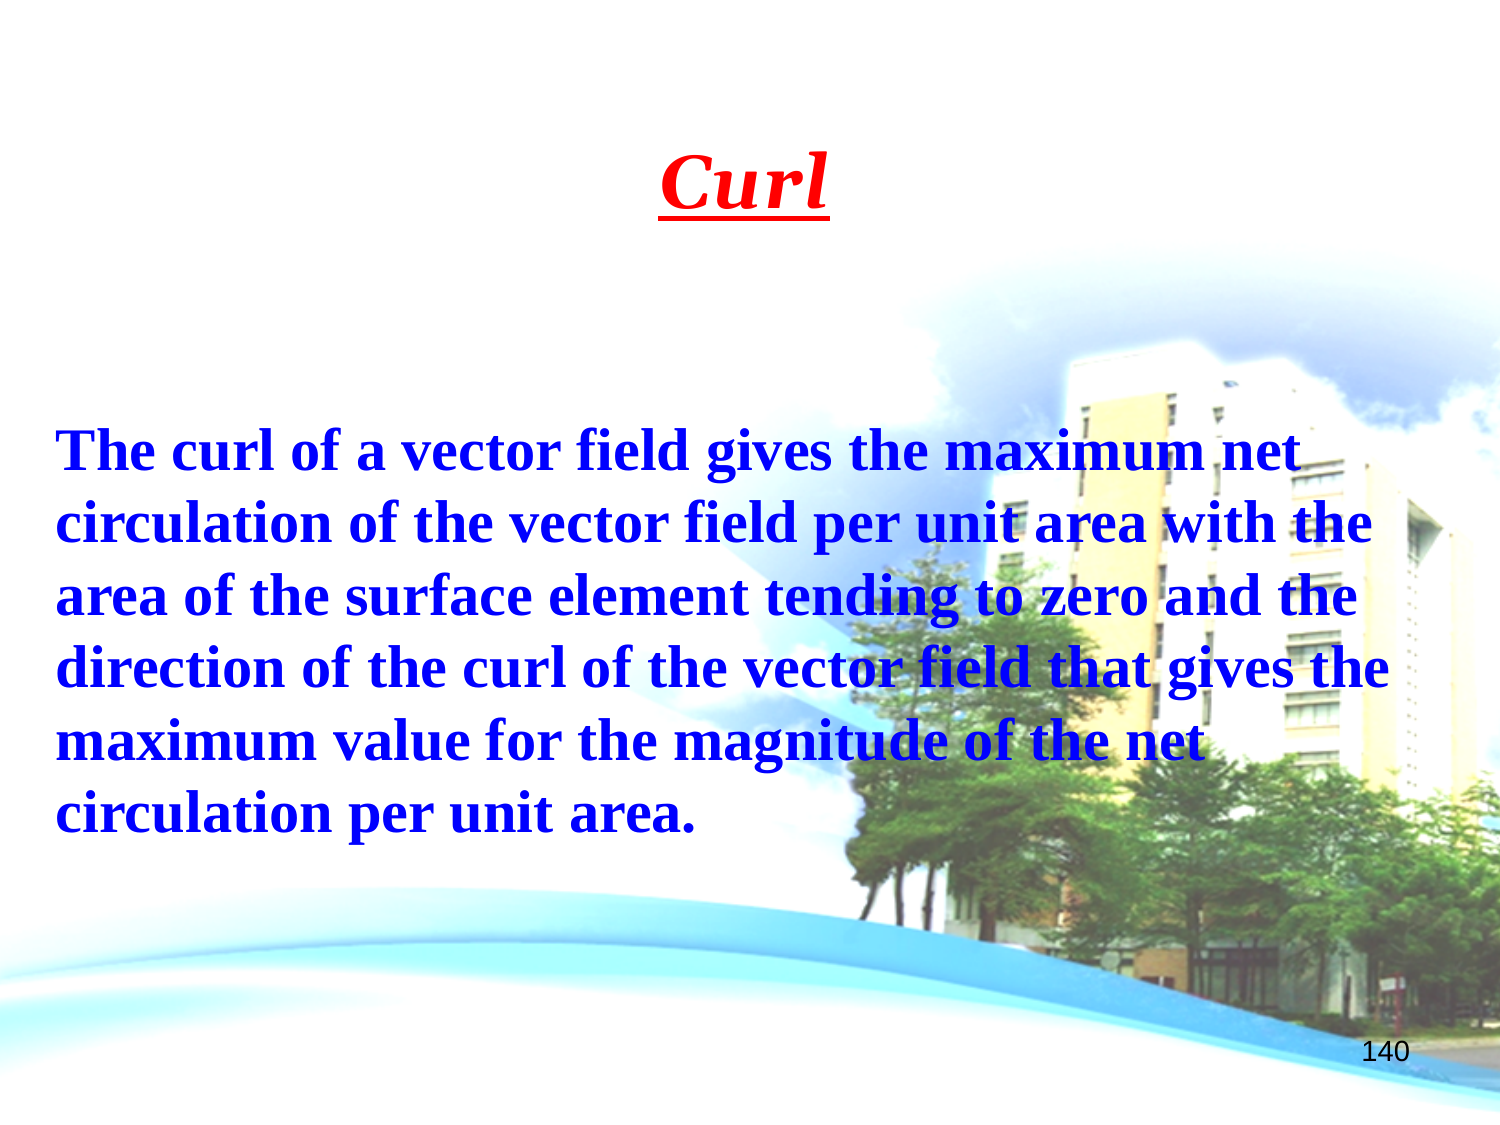

Curl
The curl of a vector field gives the maximum net circulation of the vector field per unit area with the area of the surface element tending to zero and the direction of the curl of the vector field that gives the maximum value for the magnitude of the net circulation per unit area.
140